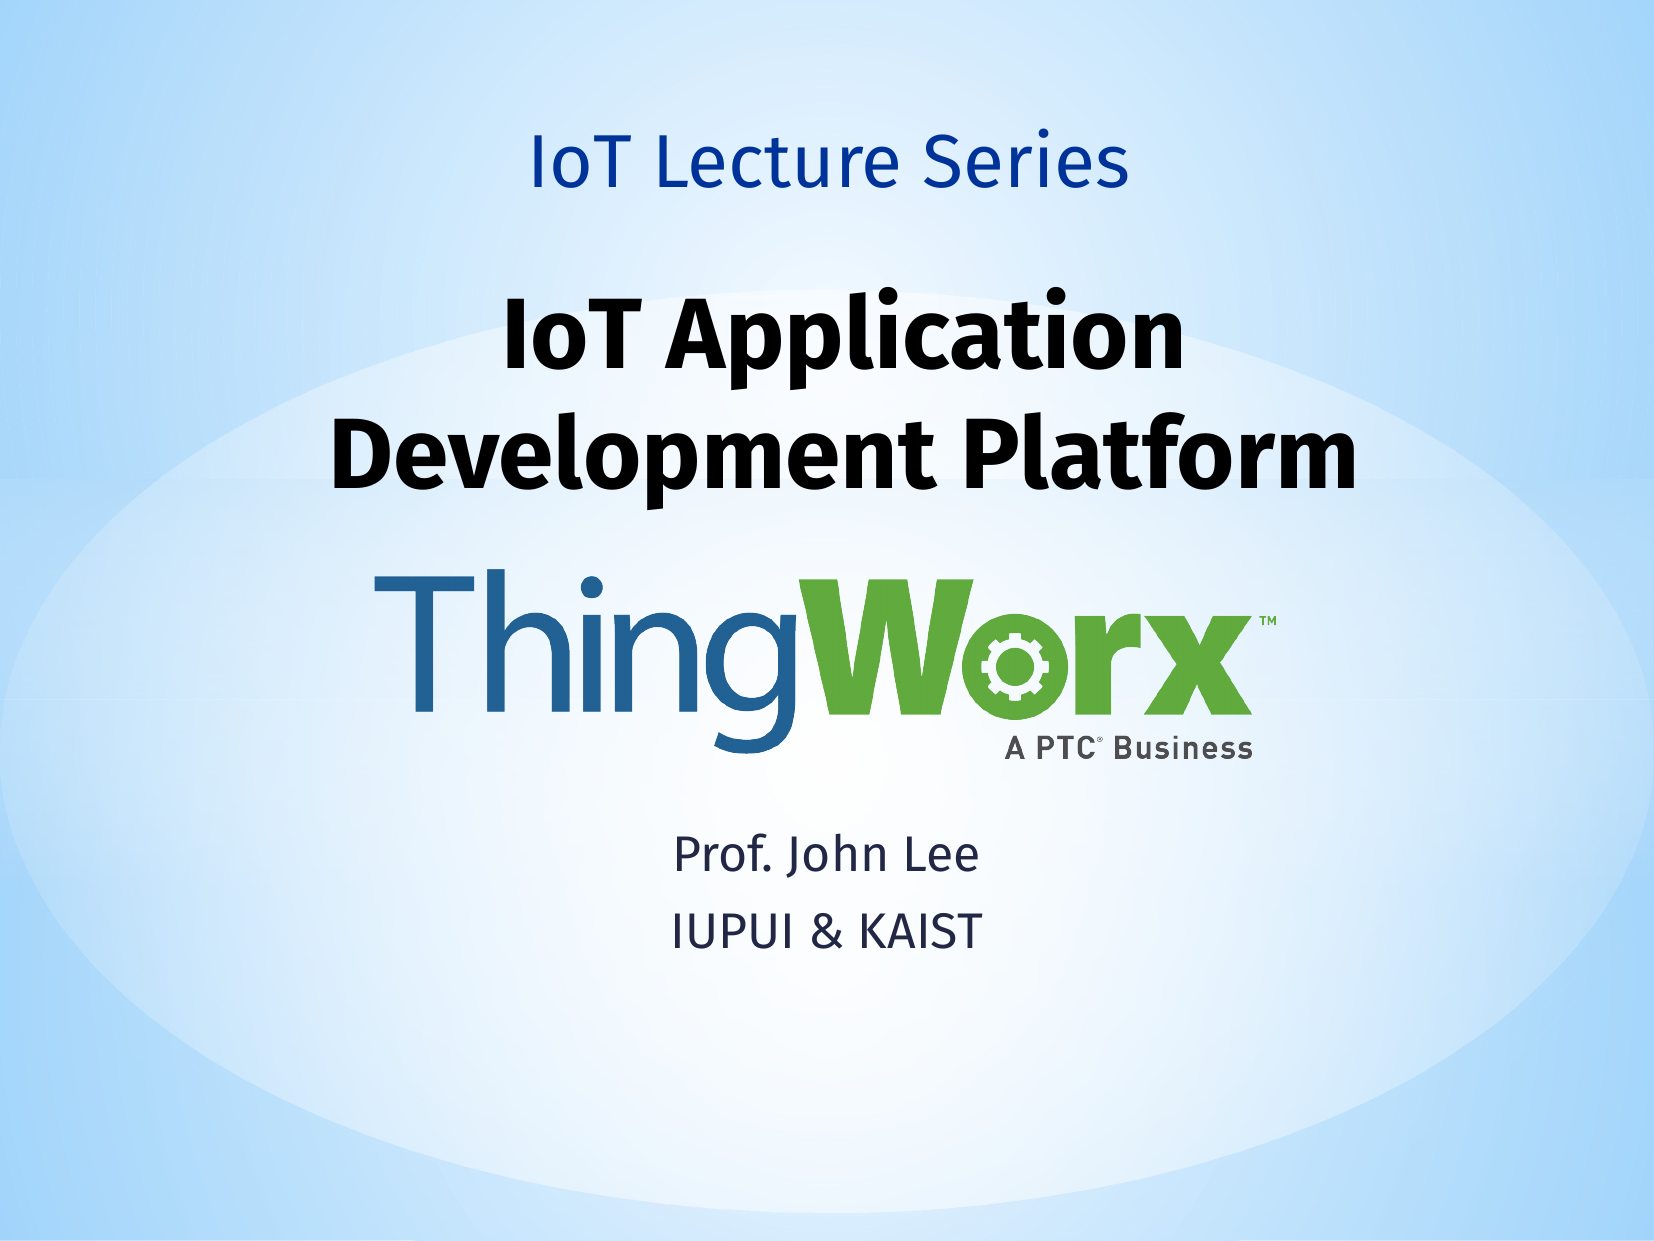

IoT Lecture Series
# IoT Application Development Platform

Prof. John Lee
IUPUI & KAIST